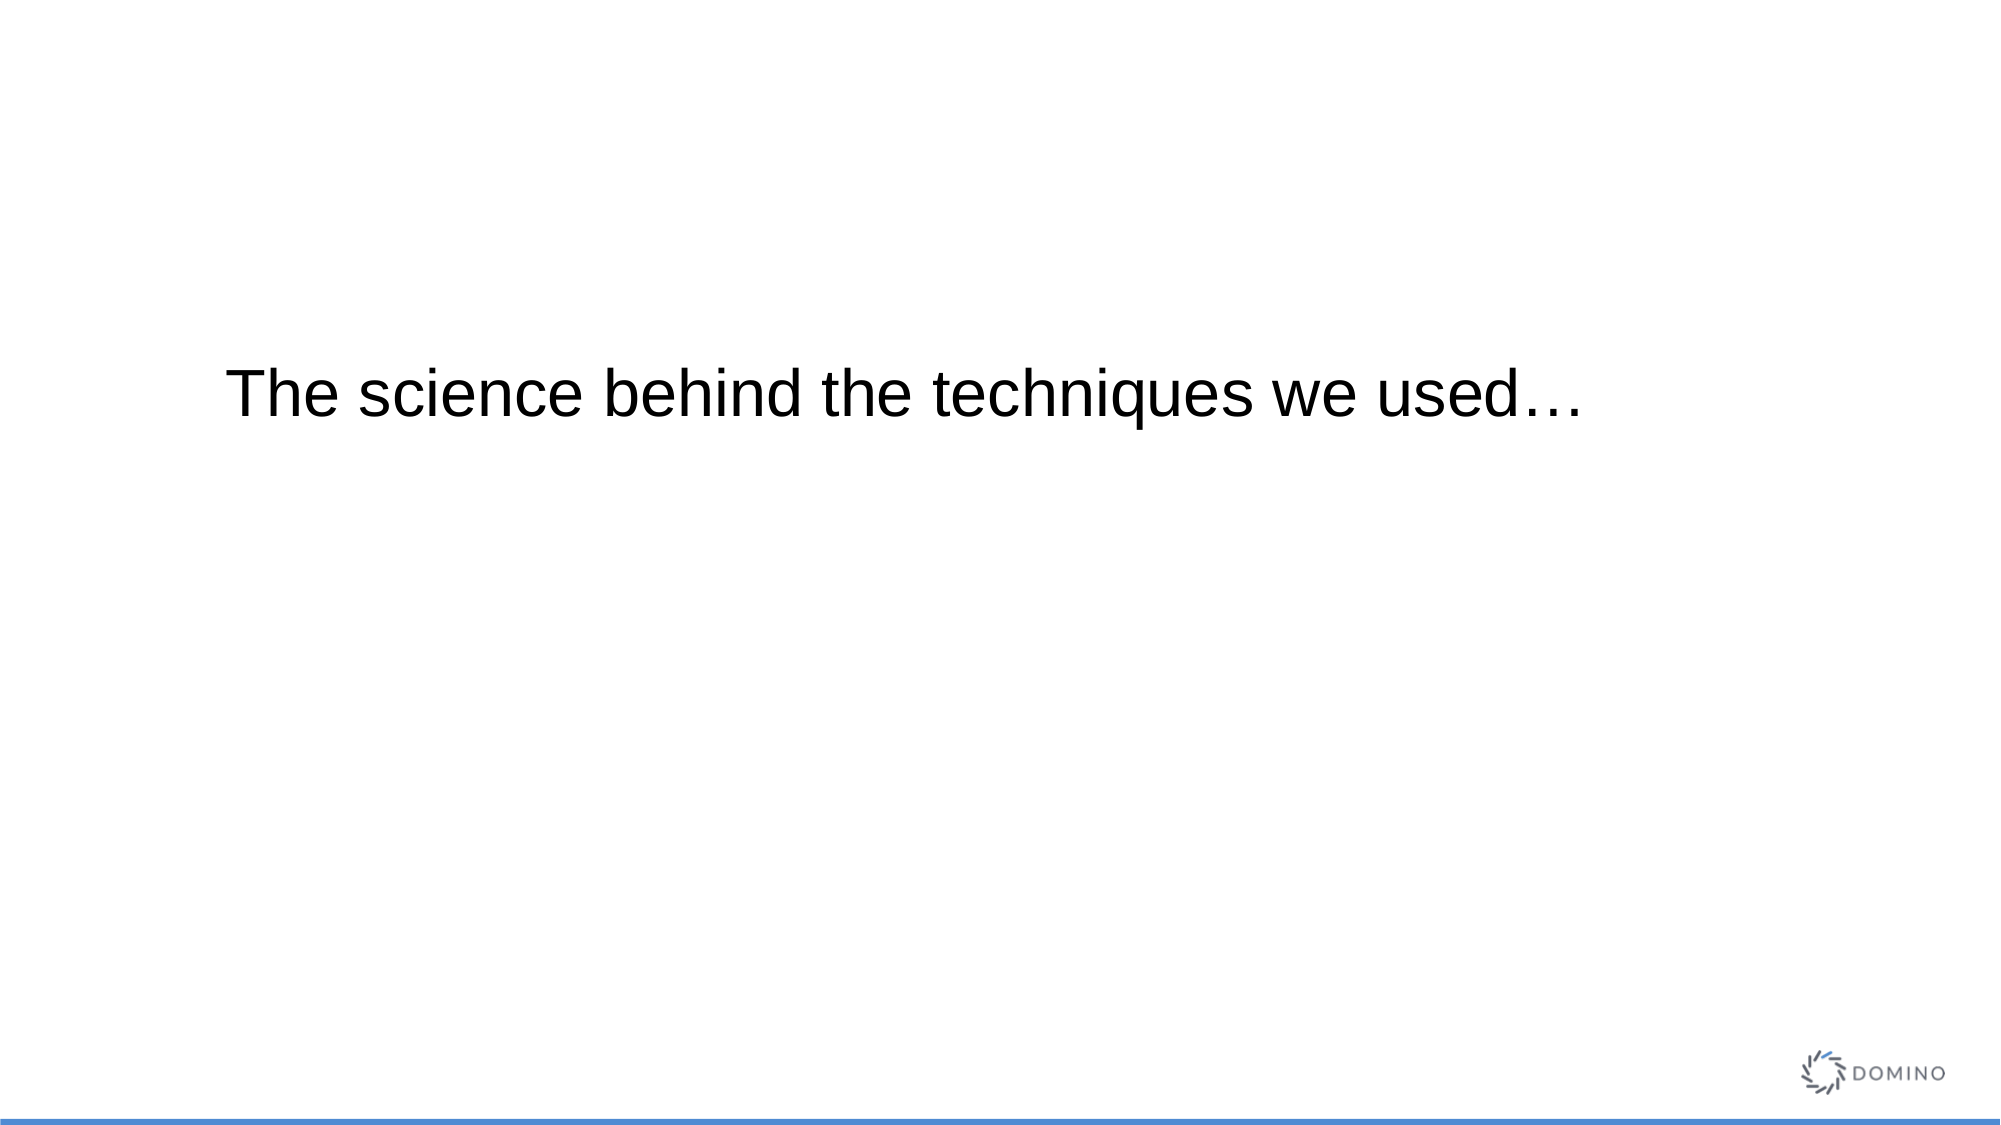

The science behind the techniques we used…